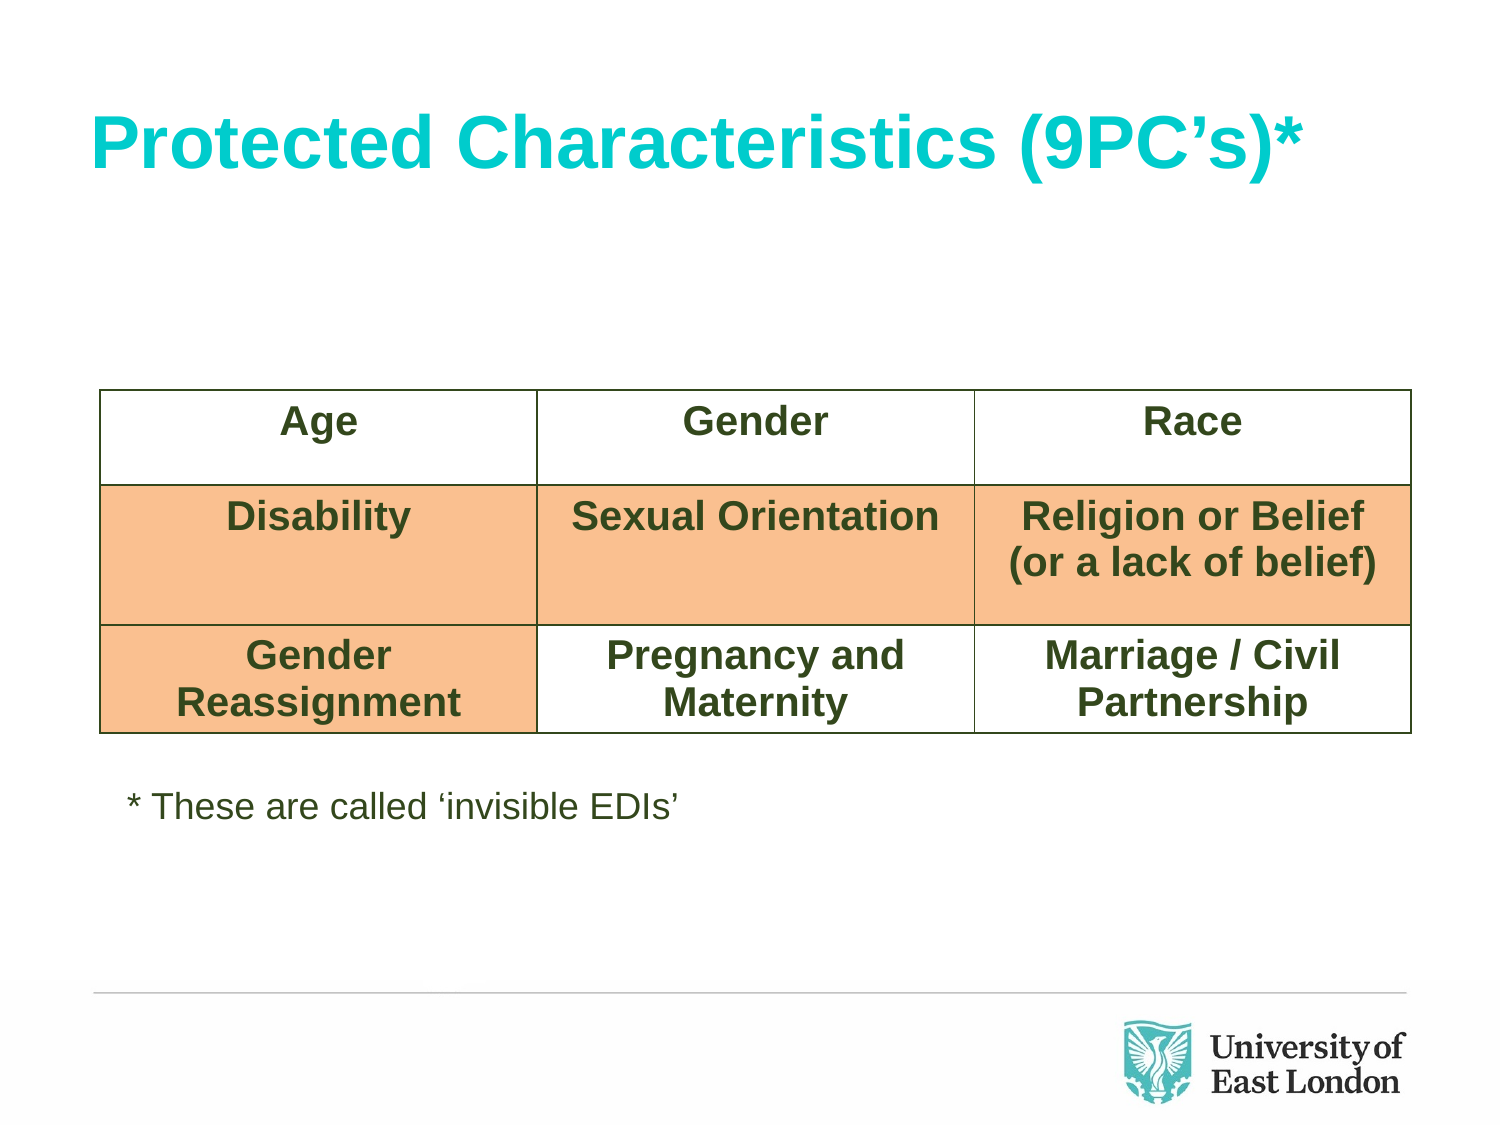

# Protected Characteristics (9PC’s)*
| Age | Gender | Race |
| --- | --- | --- |
| Disability | Sexual Orientation | Religion or Belief (or a lack of belief) |
| Gender Reassignment | Pregnancy and Maternity | Marriage / Civil Partnership |
* These are called ‘invisible EDIs’